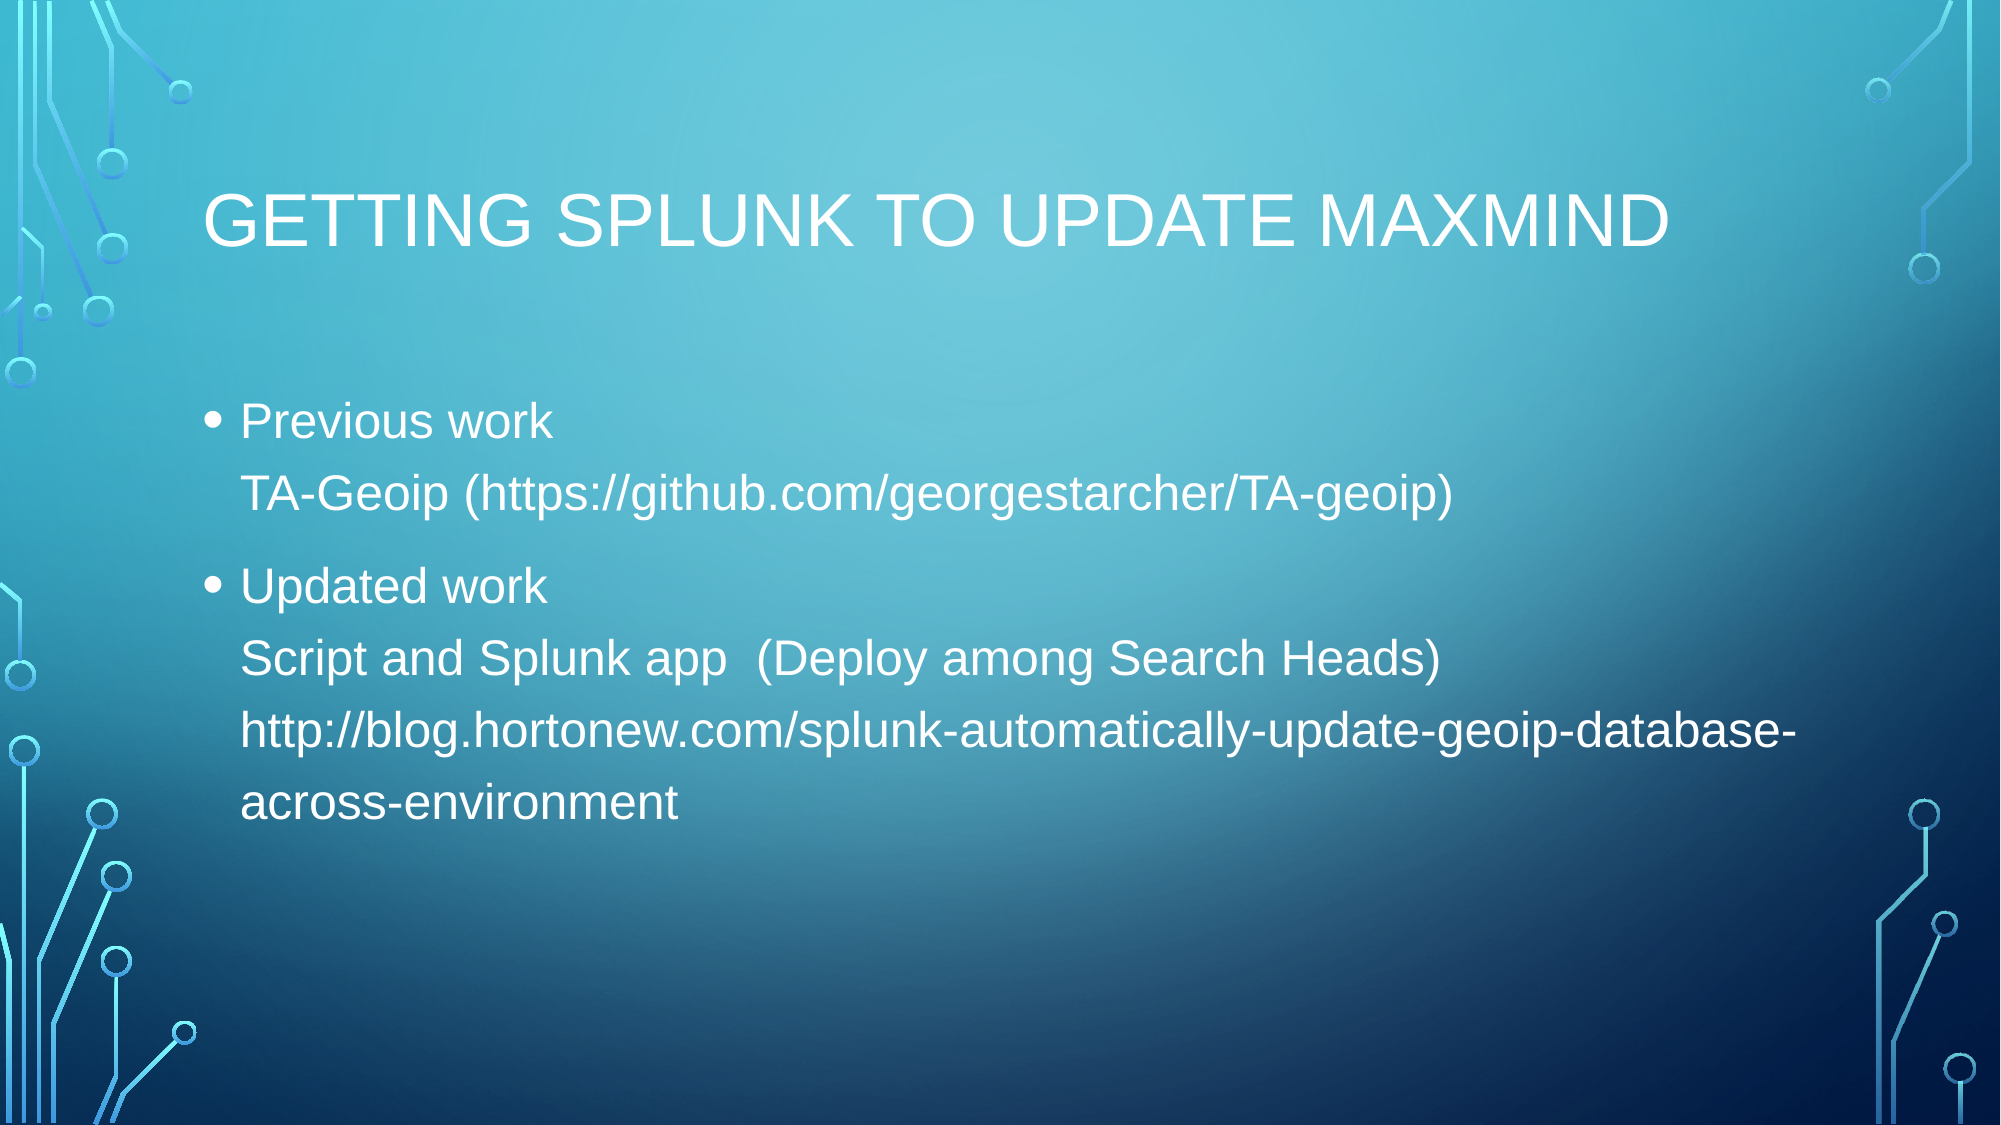

# Getting Splunk to update maxmind
Previous work
TA-Geoip (https://github.com/georgestarcher/TA-geoip)
Updated work
Script and Splunk app  (Deploy among Search Heads)
http://blog.hortonew.com/splunk-automatically-update-geoip-database-across-environment